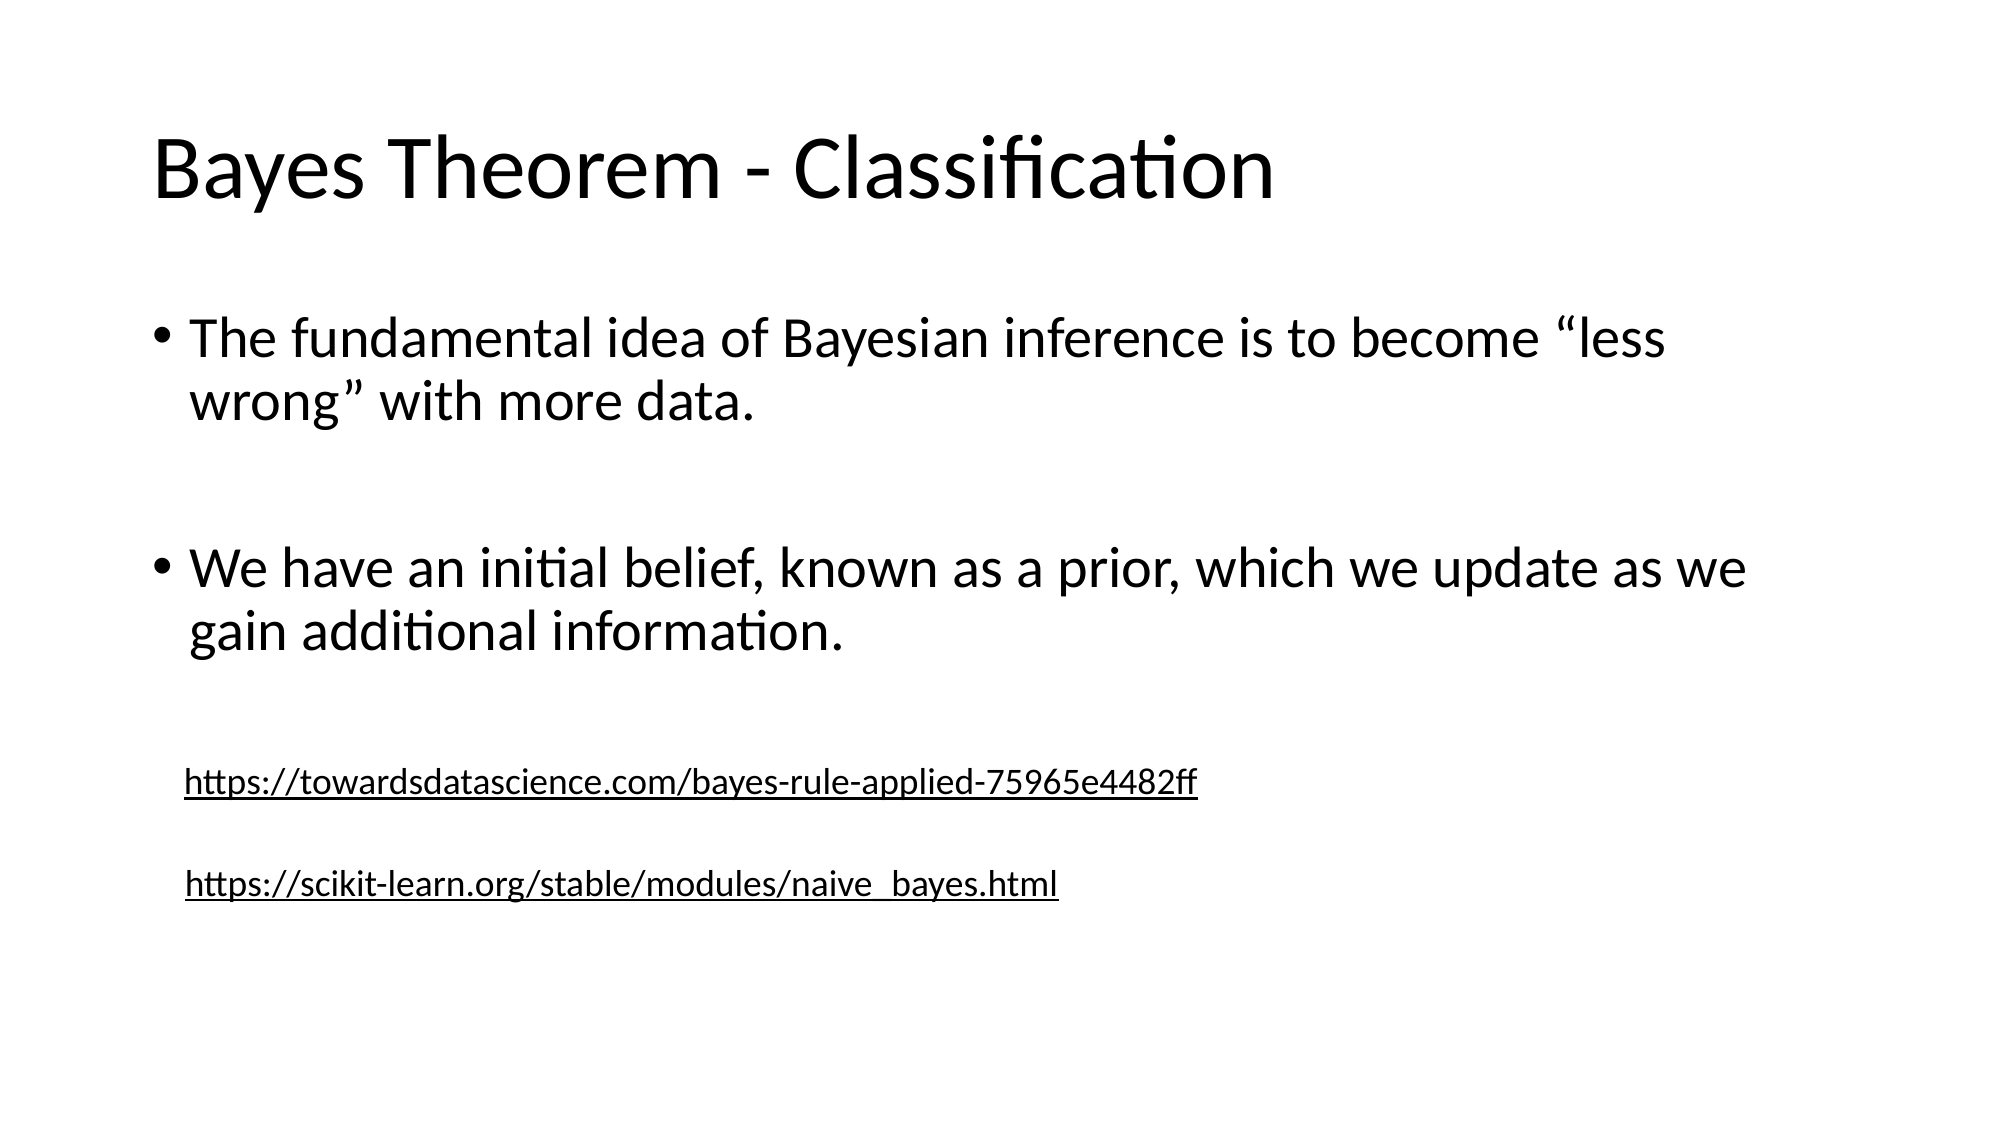

# Bayes Theorem - Classification
The fundamental idea of Bayesian inference is to become “less wrong” with more data.

We have an initial belief, known as a prior, which we update as we gain additional information.
https://towardsdatascience.com/bayes-rule-applied-75965e4482ff
https://scikit-learn.org/stable/modules/naive_bayes.html